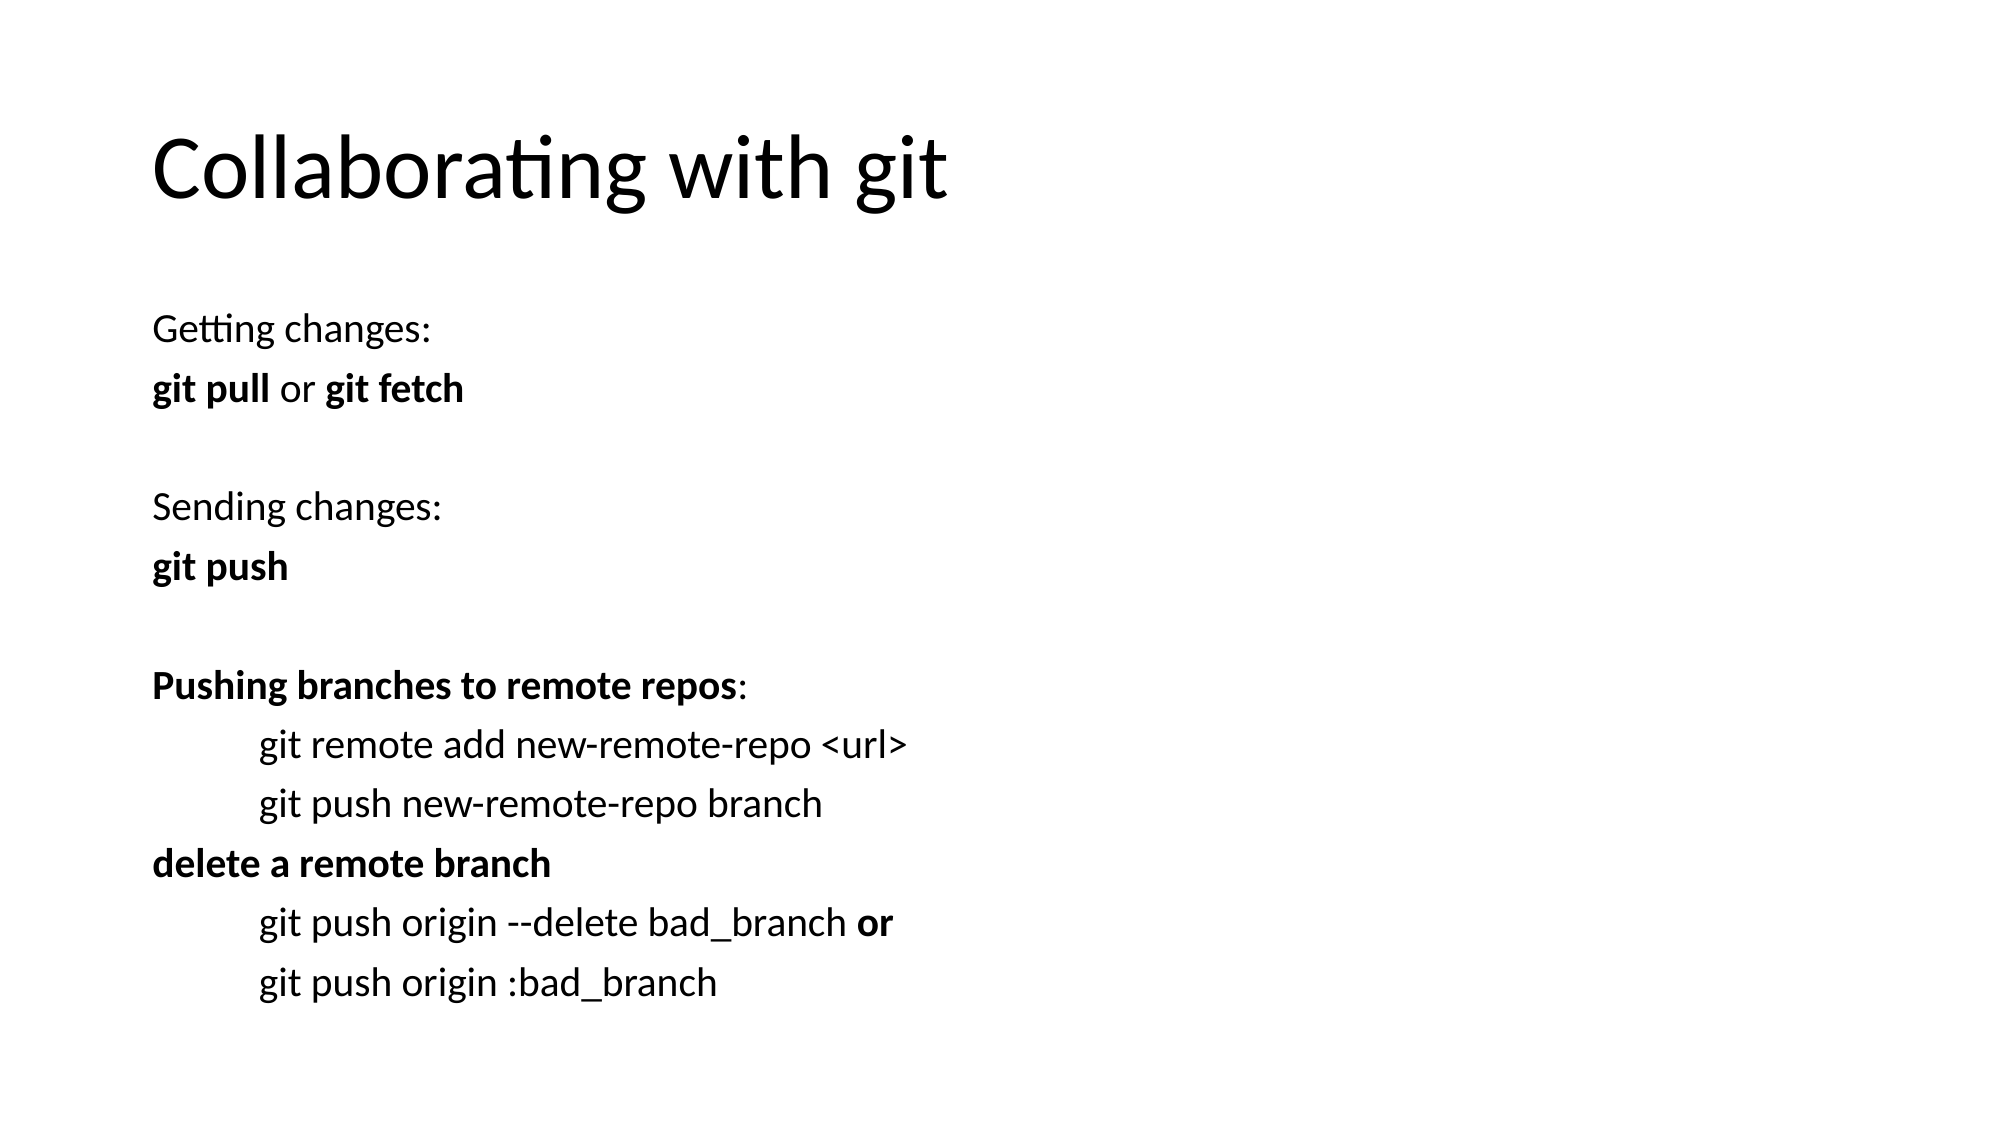

# Collaborating with git
Getting changes:
git pull or git fetch

Sending changes:
git push

Pushing branches to remote repos:
	git remote add new-remote-repo <url>
	git push new-remote-repo branch
delete a remote branch
	git push origin --delete bad_branch or
	git push origin :bad_branch